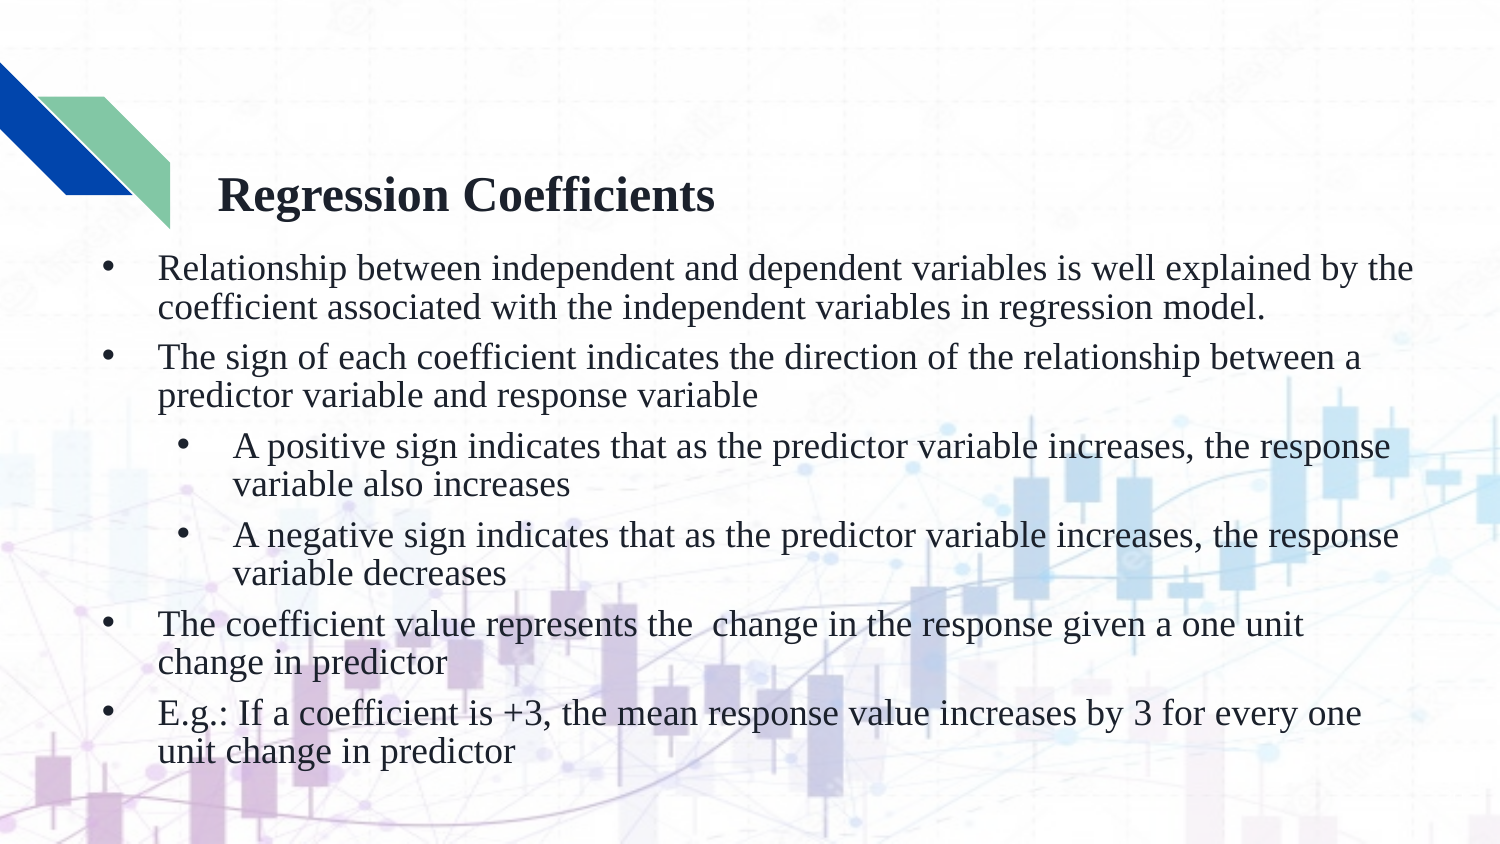

# Regression Coefficients
Relationship between independent and dependent variables is well explained by the coefficient associated with the independent variables in regression model.
The sign of each coefficient indicates the direction of the relationship between a predictor variable and response variable
A positive sign indicates that as the predictor variable increases, the response variable also increases
A negative sign indicates that as the predictor variable increases, the response variable decreases
The coefficient value represents the  change in the response given a one unit change in predictor
E.g.: If a coefficient is +3, the mean response value increases by 3 for every one unit change in predictor
30